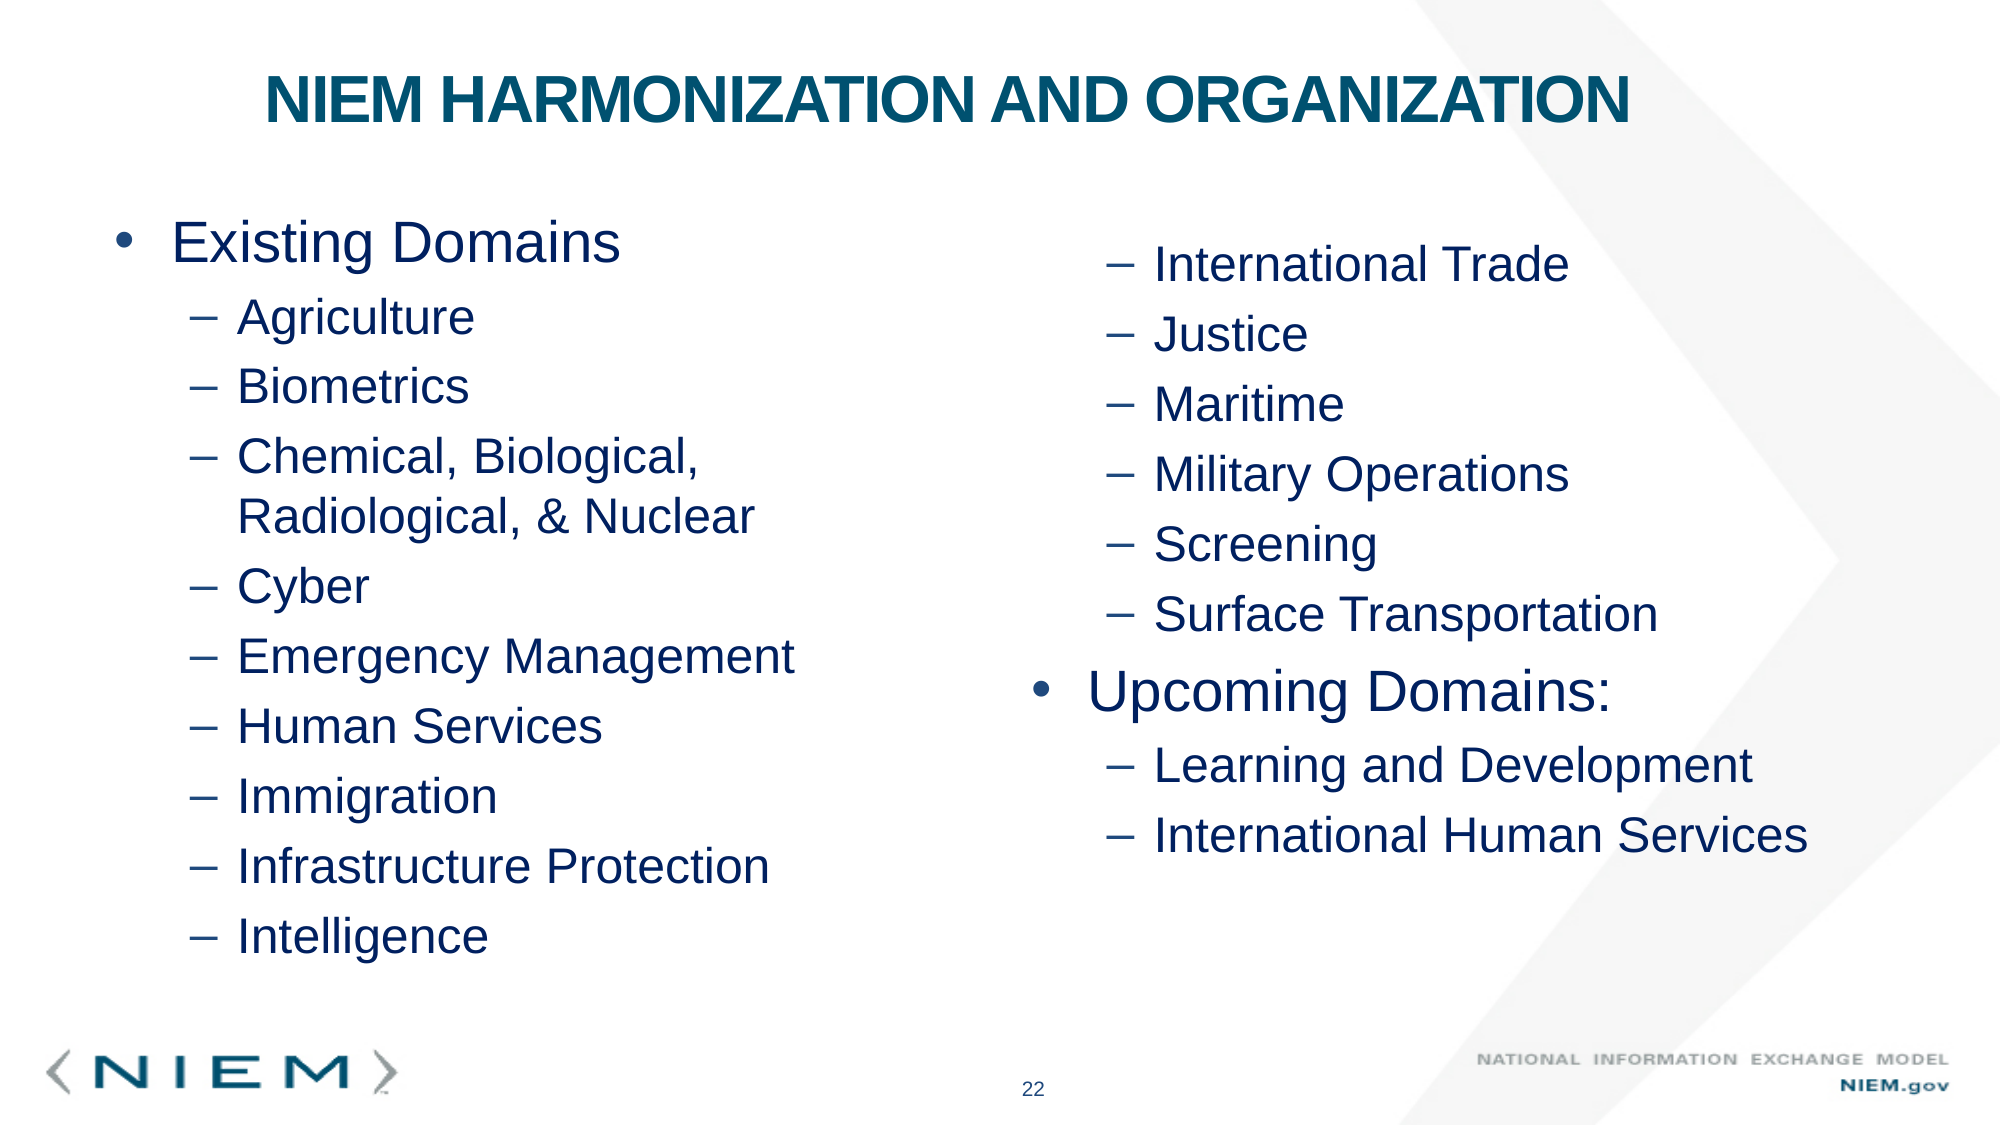

# NIEM Harmonization and Organization
Existing Domains
Agriculture
Biometrics
Chemical, Biological, Radiological, & Nuclear
Cyber
Emergency Management
Human Services
Immigration
Infrastructure Protection
Intelligence
International Trade
Justice
Maritime
Military Operations
Screening
Surface Transportation
Upcoming Domains:
Learning and Development
International Human Services